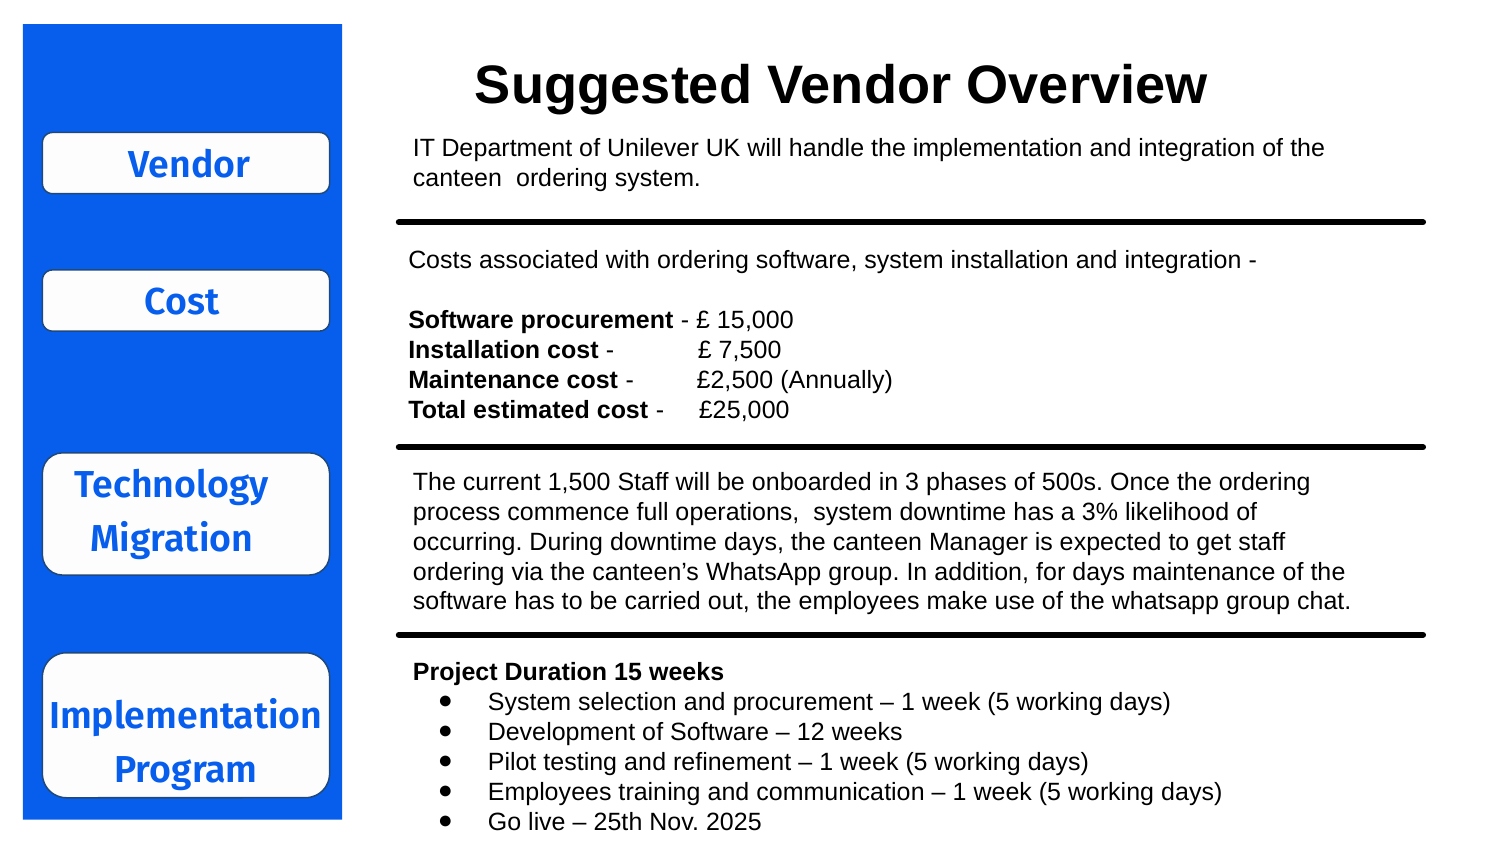

Suggested Vendor Overview

IT Department of Unilever UK will handle the implementation and integration of the canteen  ordering system.
Vendor

Costs associated with ordering software, system installation and integration -

Software procurement - £ 15,000
Installation cost -            £ 7,500
Maintenance cost -         £2,500 (Annually)
Total estimated cost -     £25,000
Cost

The current 1,500 Staff will be onboarded in 3 phases of 500s. Once the ordering process commence full operations,  system downtime has a 3% likelihood of occurring. During downtime days, the canteen Manager is expected to get staff ordering via the canteen’s WhatsApp group. In addition, for days maintenance of the software has to be carried out, the employees make use of the whatsapp group chat.
Technology Migration

Project Duration 15 weeks
System selection and procurement – 1 week (5 working days)
Development of Software – 12 weeks
Pilot testing and refinement – 1 week (5 working days)
Employees training and communication – 1 week (5 working days)
Go live – 25th Nov. 2025

Implementation Program